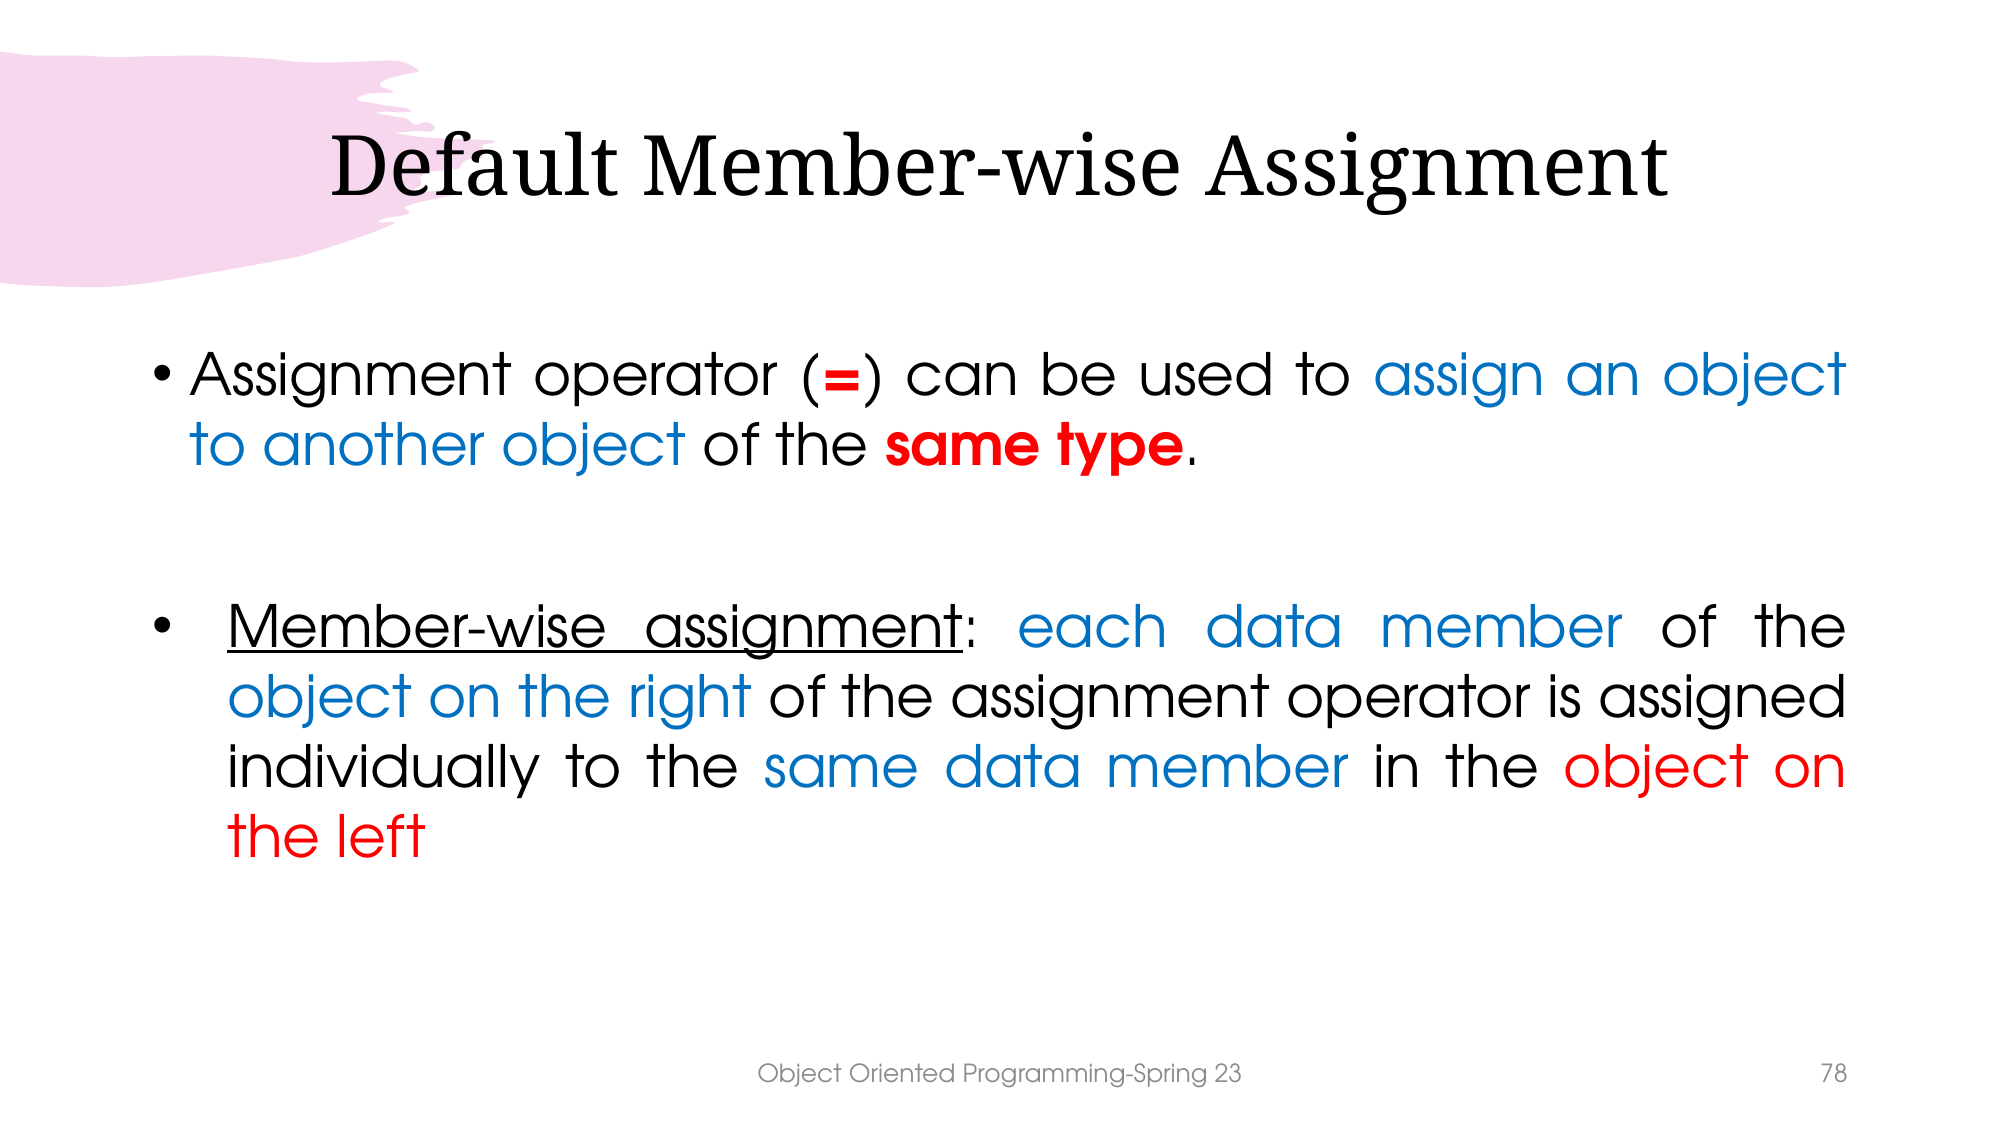

# Default Member-wise Assignment
Assignment operator (=) can be used to assign an object to another object of the same type.

Member-wise assignment: each data member of the object on the right of the assignment operator is assigned individually to the same data member in the object on the left

Object Oriented Programming-Spring 23
78